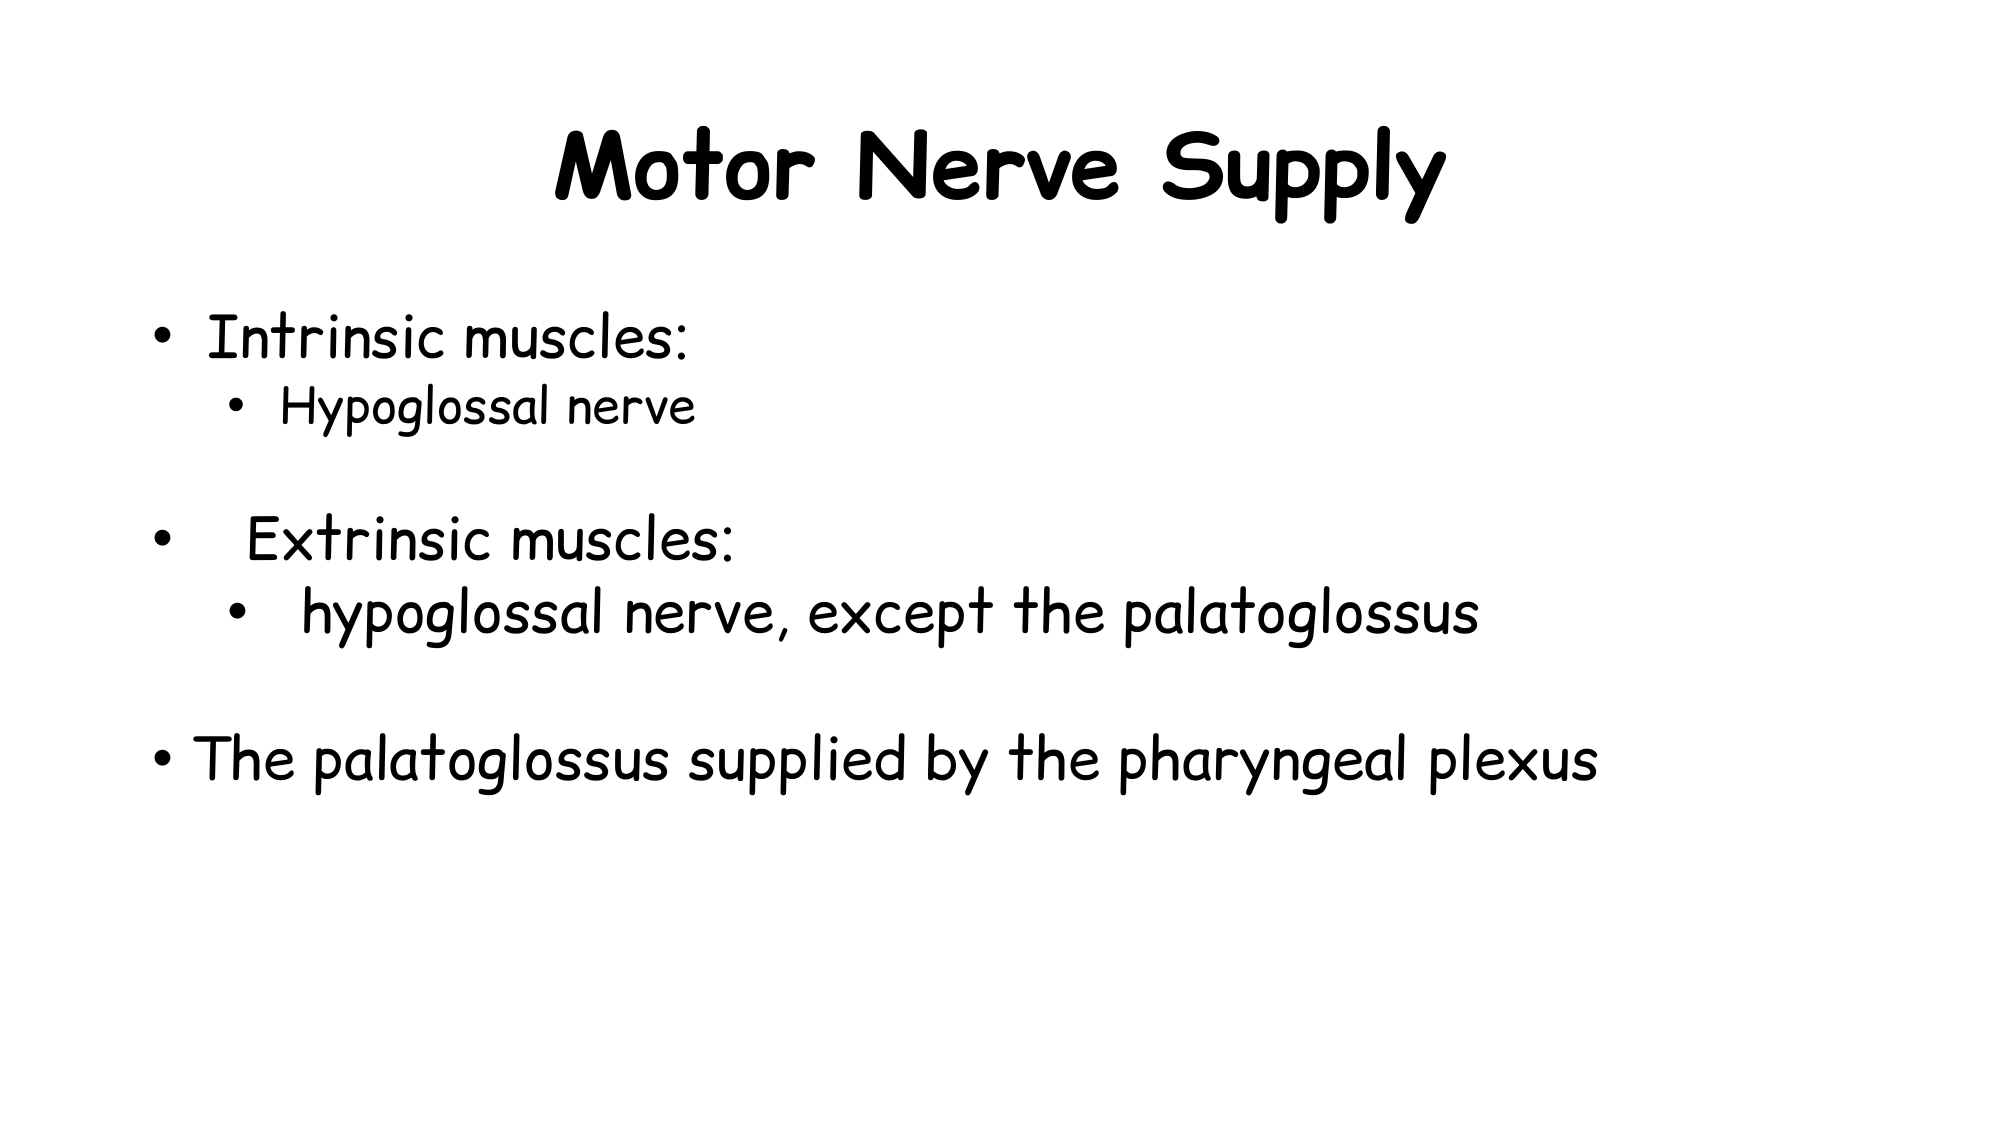

# Motor Nerve Supply
 Intrinsic muscles:
 Hypoglossal nerve

 Extrinsic muscles:
  hypoglossal nerve, except the palatoglossus

 The palatoglossus supplied by the pharyngeal plexus